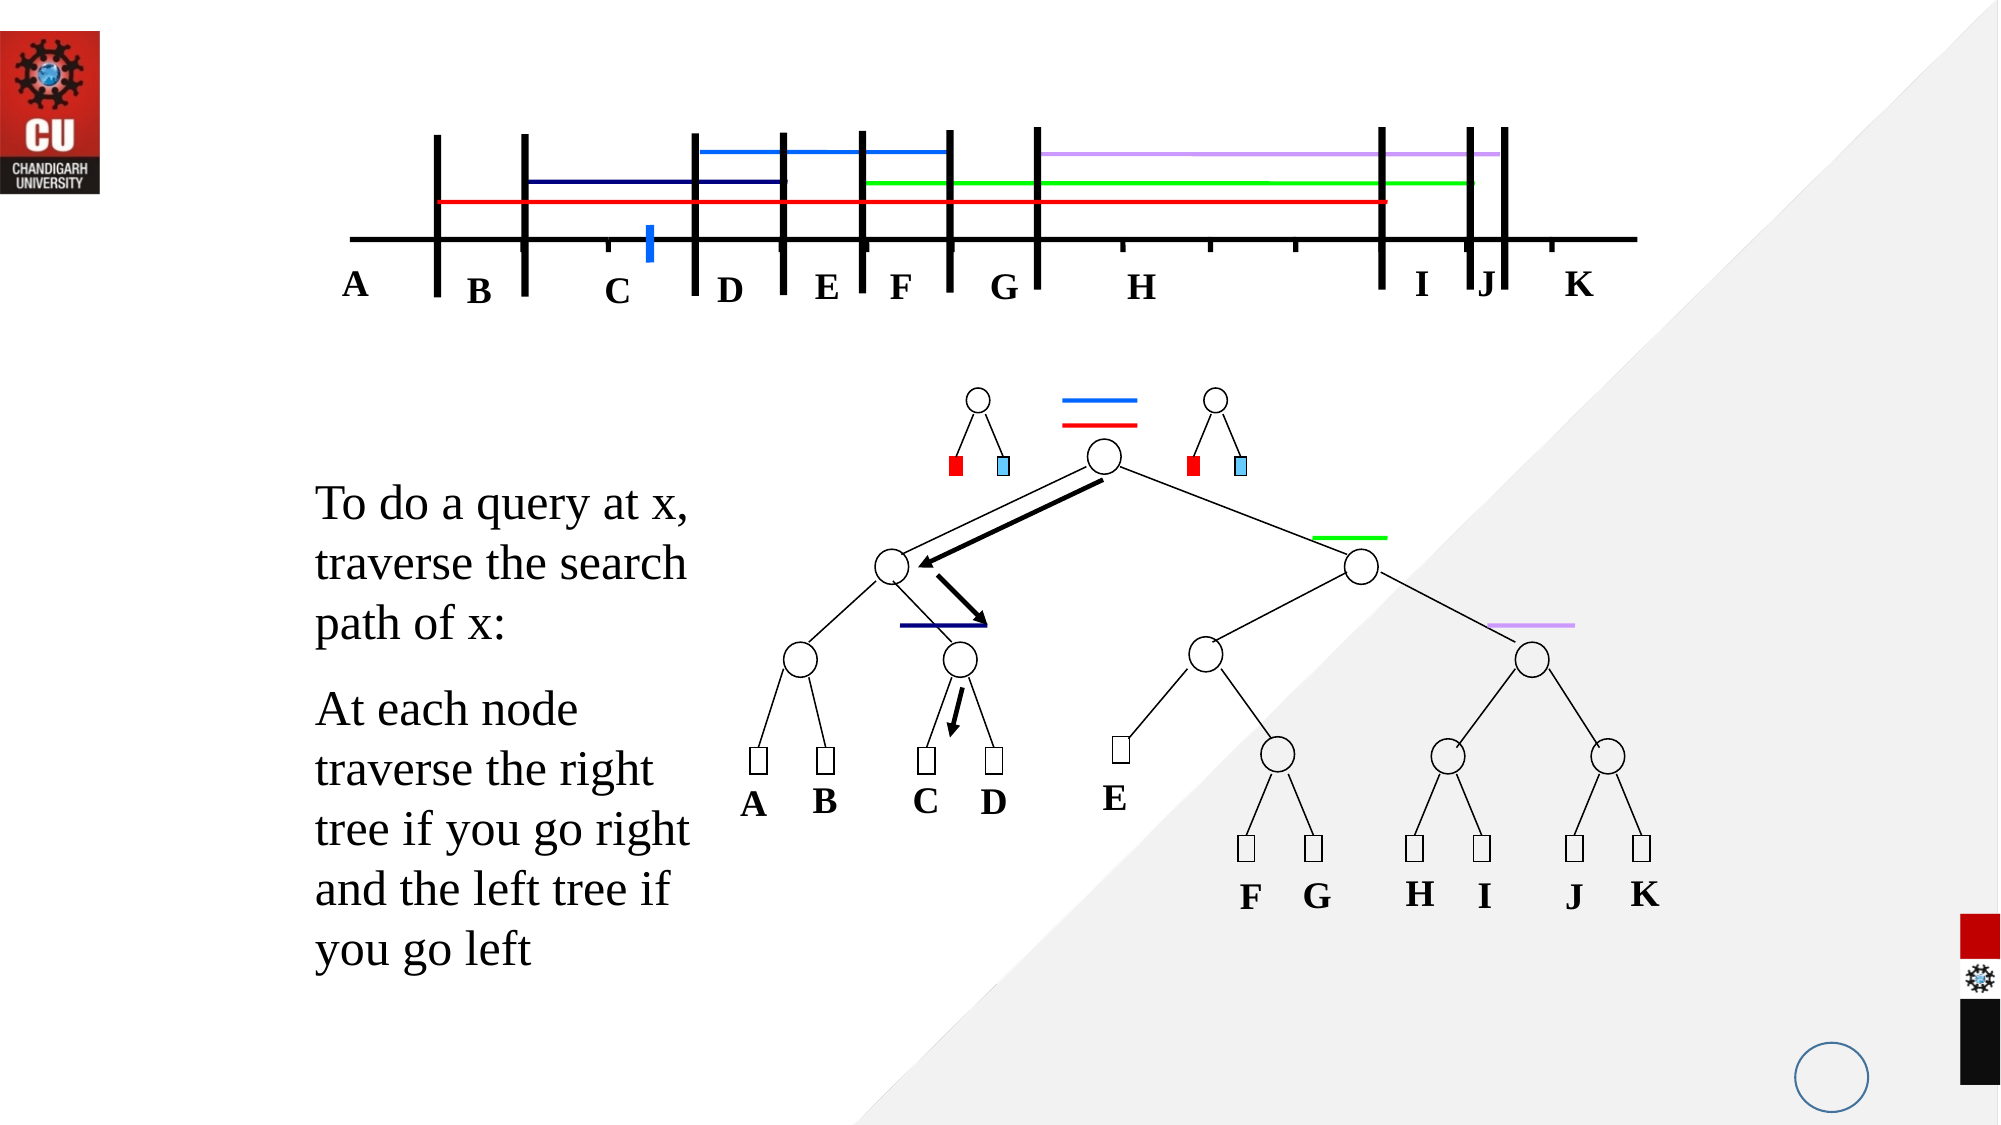

A
I
J
K
E
F
G
H
D
B
C

To do a query at x, traverse the search path of x:
At each node traverse the right tree if you go right and the left tree if you go left

E
B
C
D
A

H
K
G
I
F
J